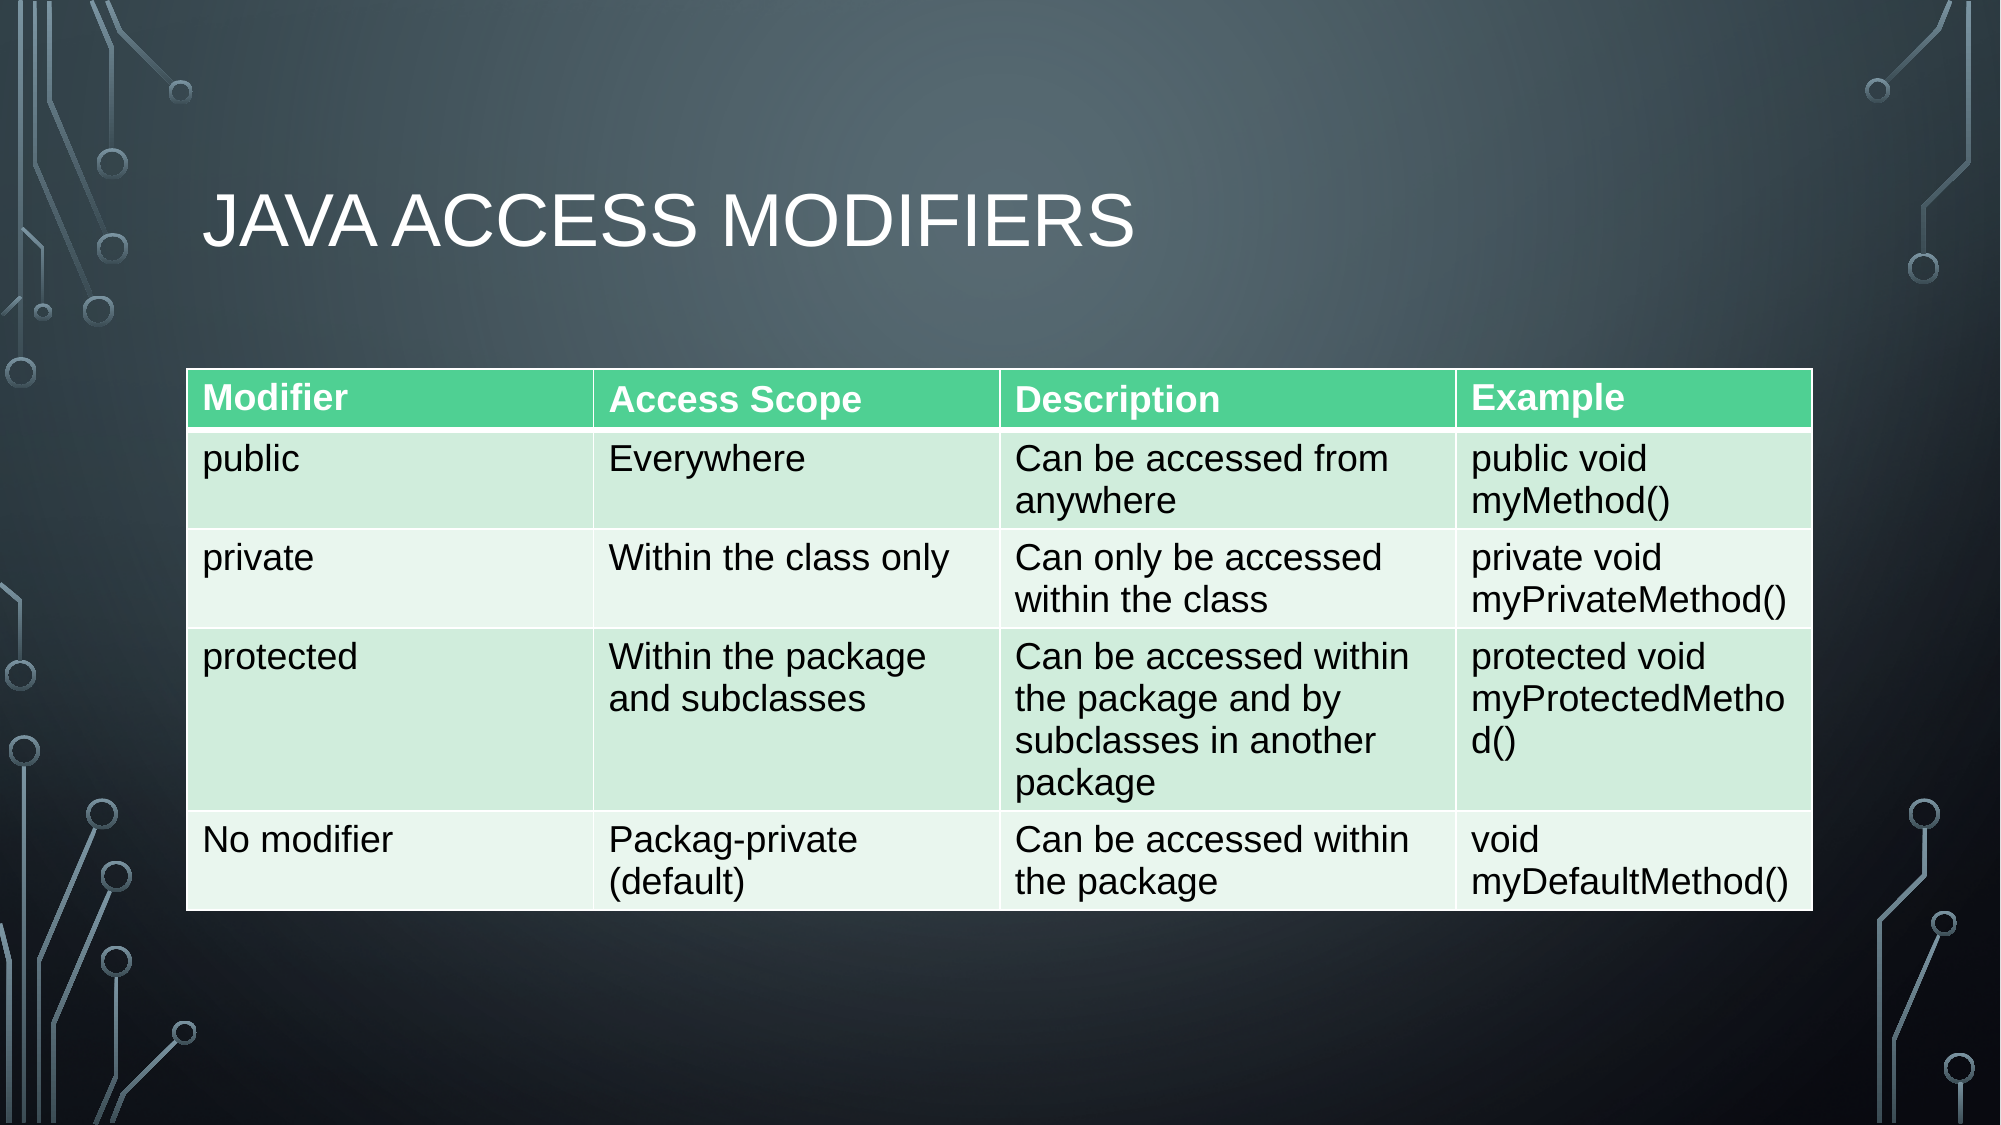

# Java Access Modifiers
| Modifier | Access Scope | Description | Example |
| --- | --- | --- | --- |
| public | Everywhere | Can be accessed from anywhere | public void myMethod() |
| private | Within the class only | Can only be accessed within the class | private void myPrivateMethod() |
| protected | Within the package and subclasses | Can be accessed within the package and by subclasses in another package | protected void myProtectedMethod() |
| No modifier | Packag-private (default) | Can be accessed within the package | void myDefaultMethod() |